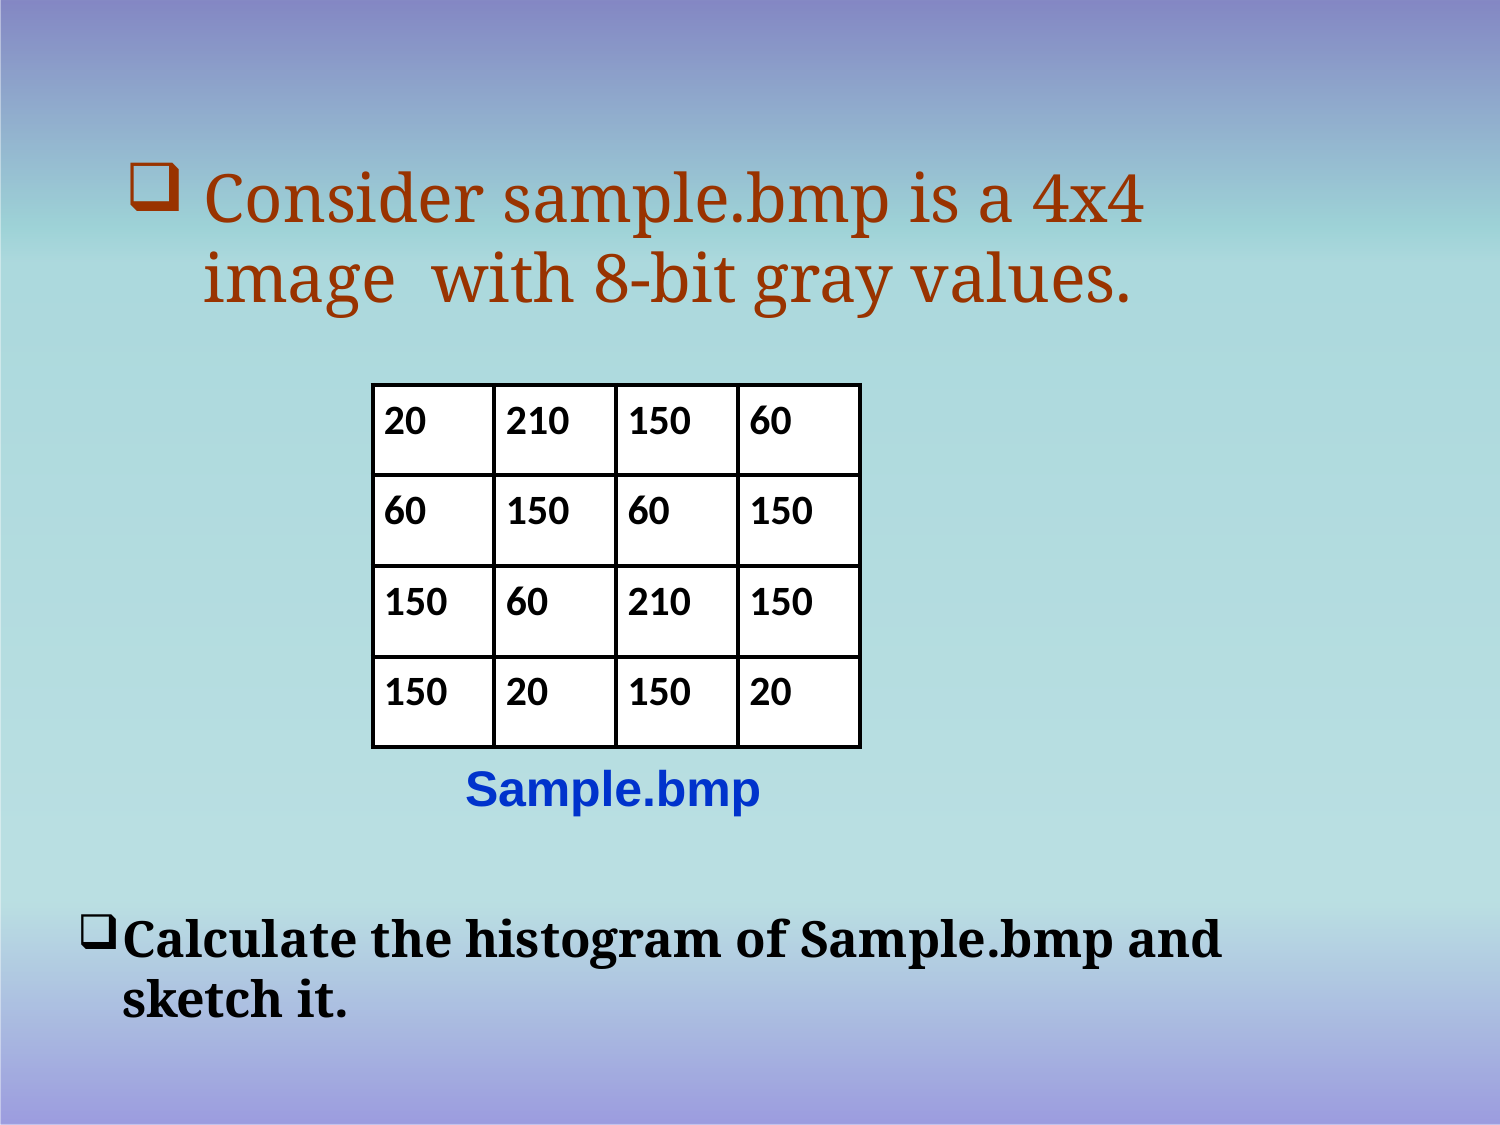

Consider sample.bmp is a 4x4 image  with 8-bit gray values.
| 20 | 210 | 150 | 60 |
| --- | --- | --- | --- |
| 60 | 150 | 60 | 150 |
| 150 | 60 | 210 | 150 |
| 150 | 20 | 150 | 20 |
Sample.bmp

Calculate the histogram of Sample.bmp and sketch it.